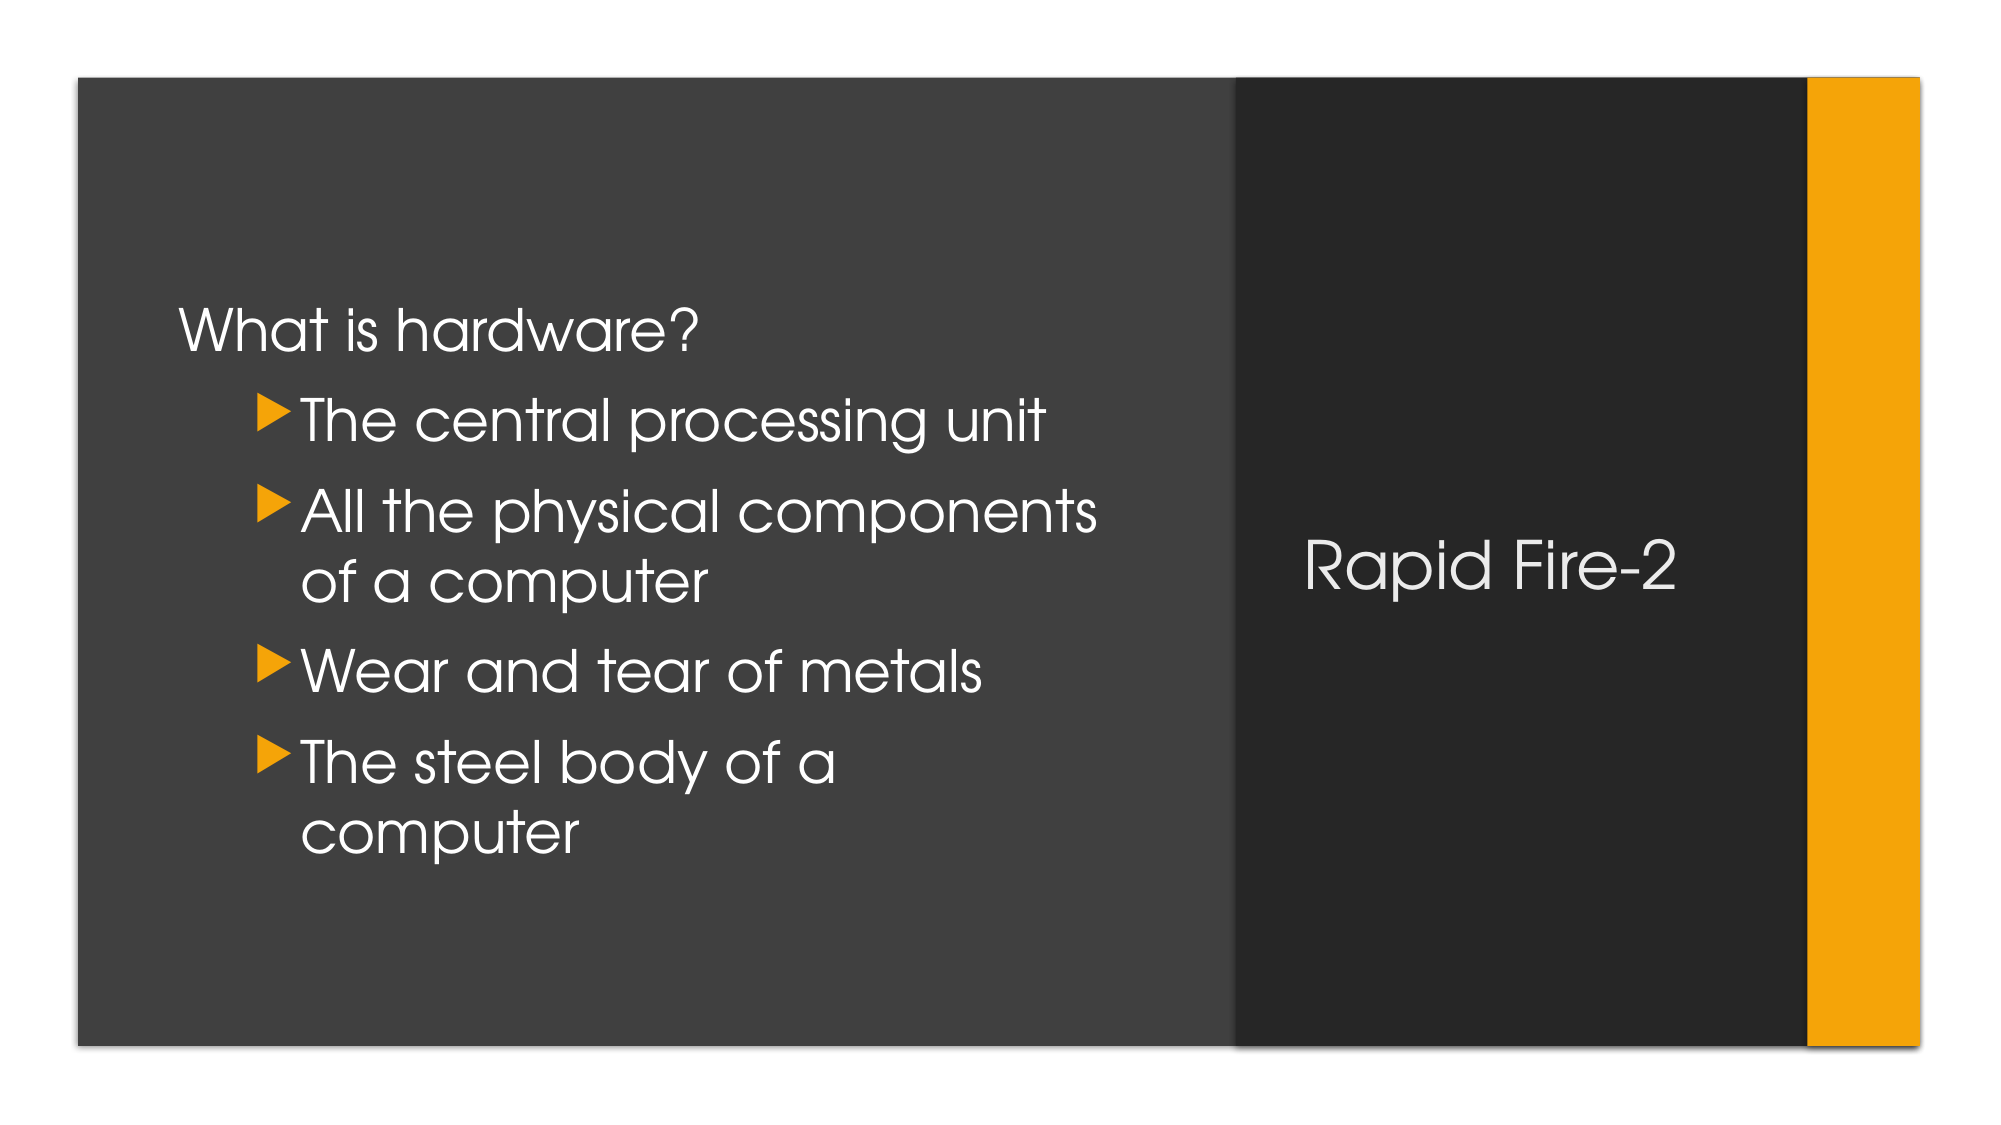

# Rapid Fire-2
What is hardware?
The central processing unit
All the physical components of a computer
Wear and tear of metals
The steel body of a computer